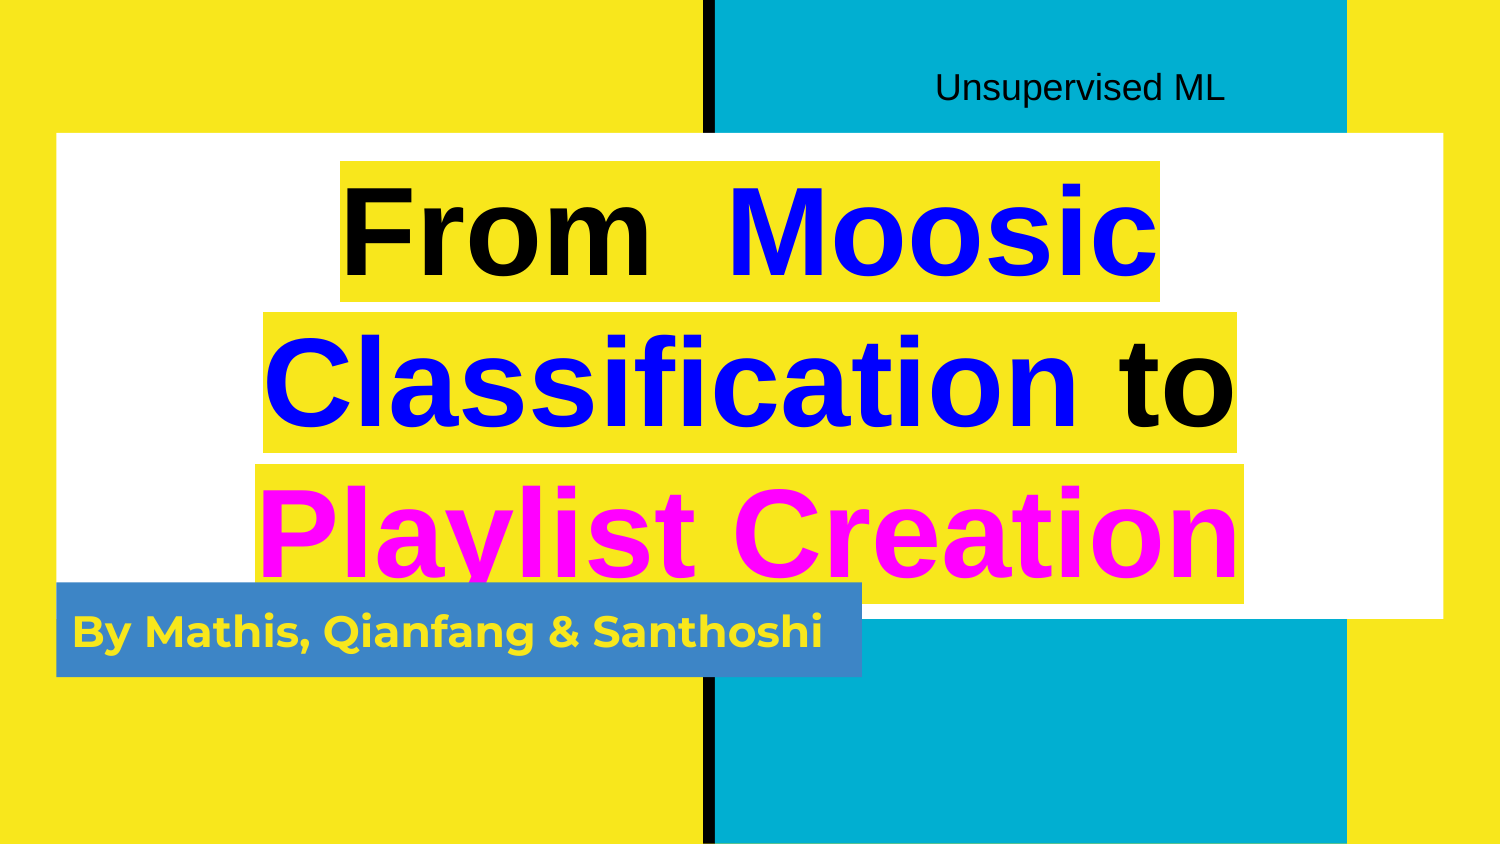

Unsupervised ML
# From  Moosic Classification to Playlist Creation
By Mathis, Qianfang & Santhoshi